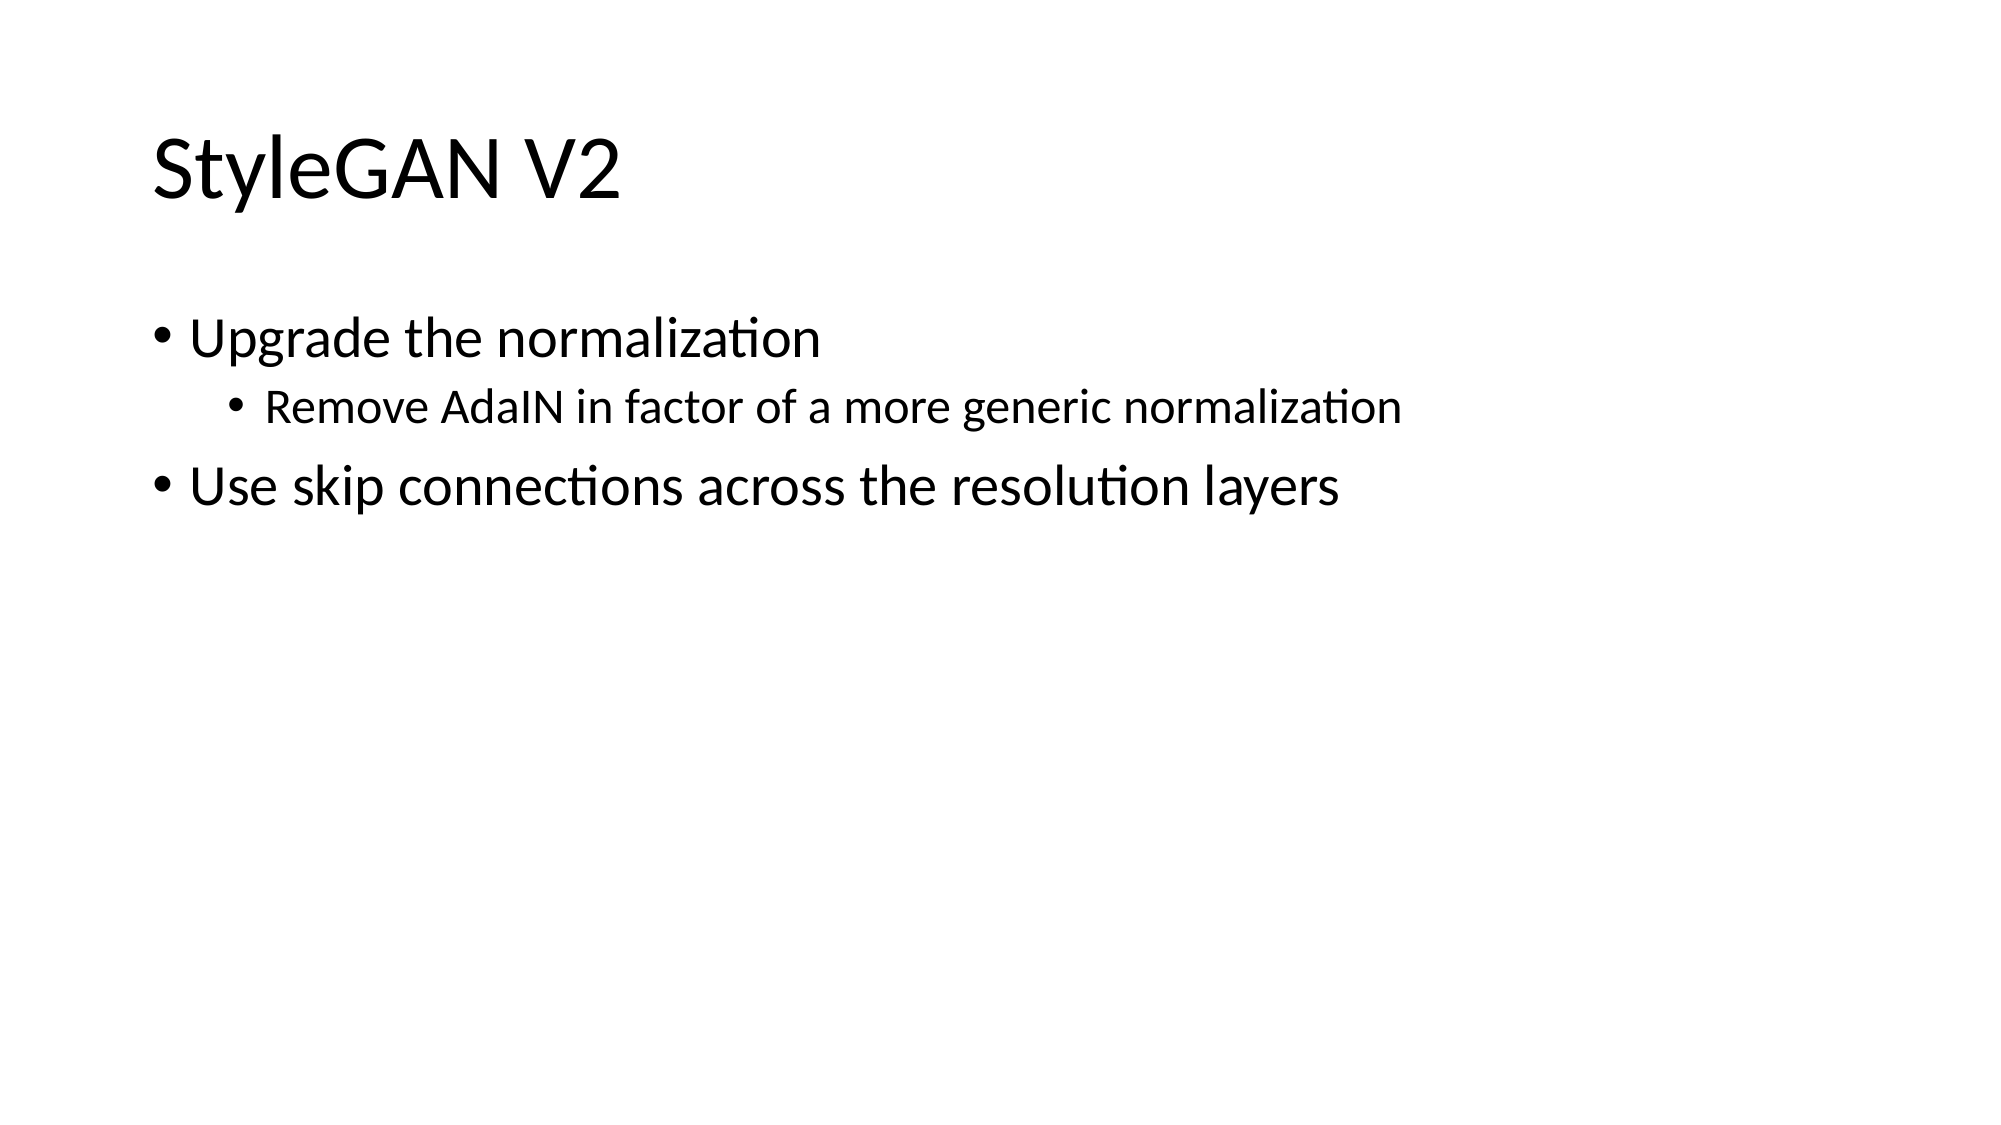

# StyleGAN V2
Upgrade the normalization
Remove AdaIN in factor of a more generic normalization
Use skip connections across the resolution layers